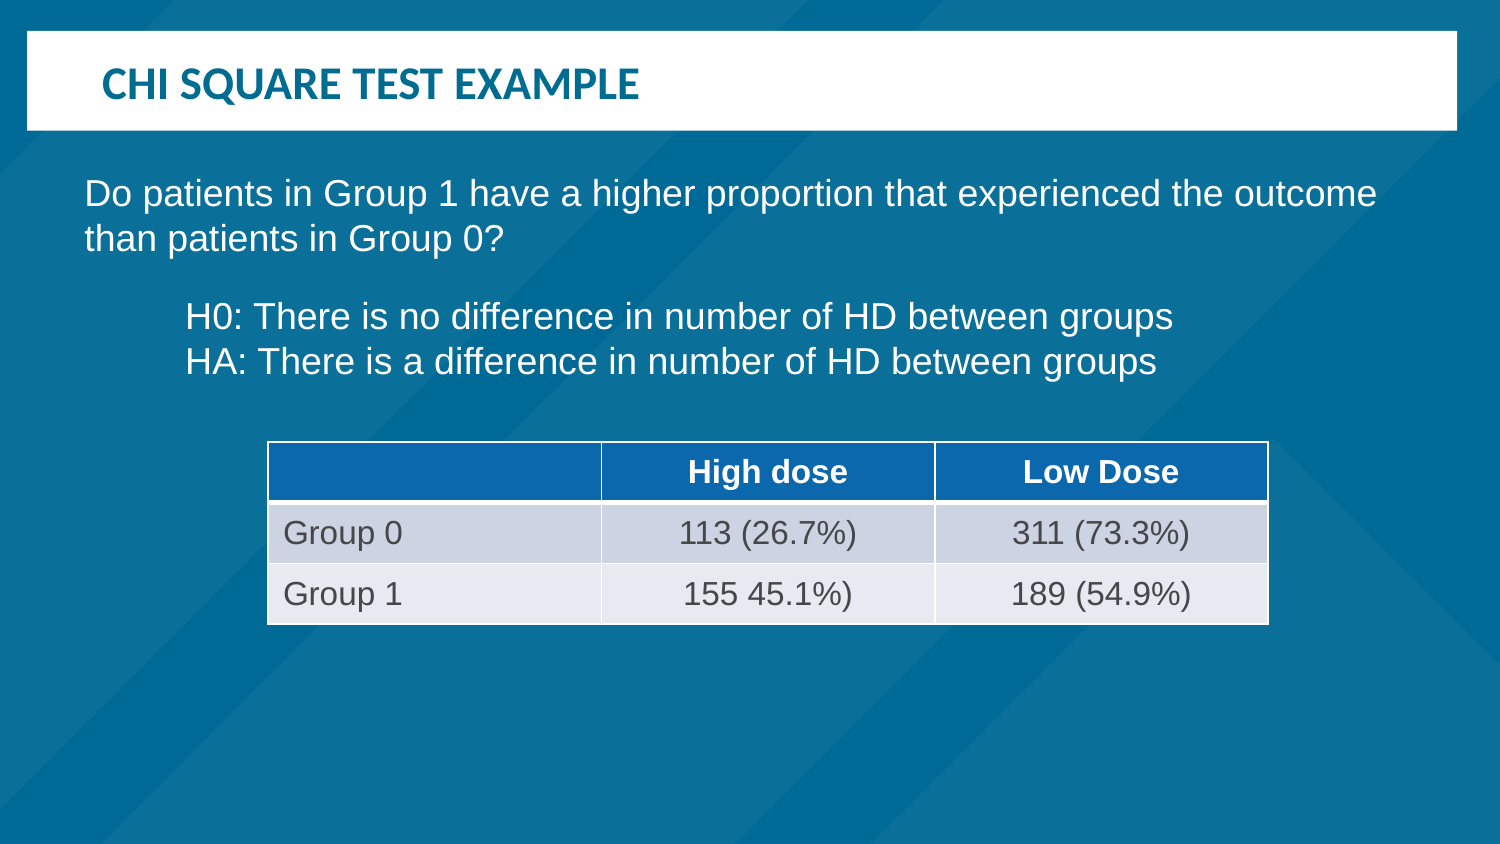

# Chi square test example
Do patients in Group 1 have a higher proportion that experienced the outcome than patients in Group 0?
H0: There is no difference in number of HD between groups
HA: There is a difference in number of HD between groups
|  | High dose | Low Dose |
| --- | --- | --- |
| Group 0 | 113 (26.7%) | 311 (73.3%) |
| Group 1 | 155 45.1%) | 189 (54.9%) |